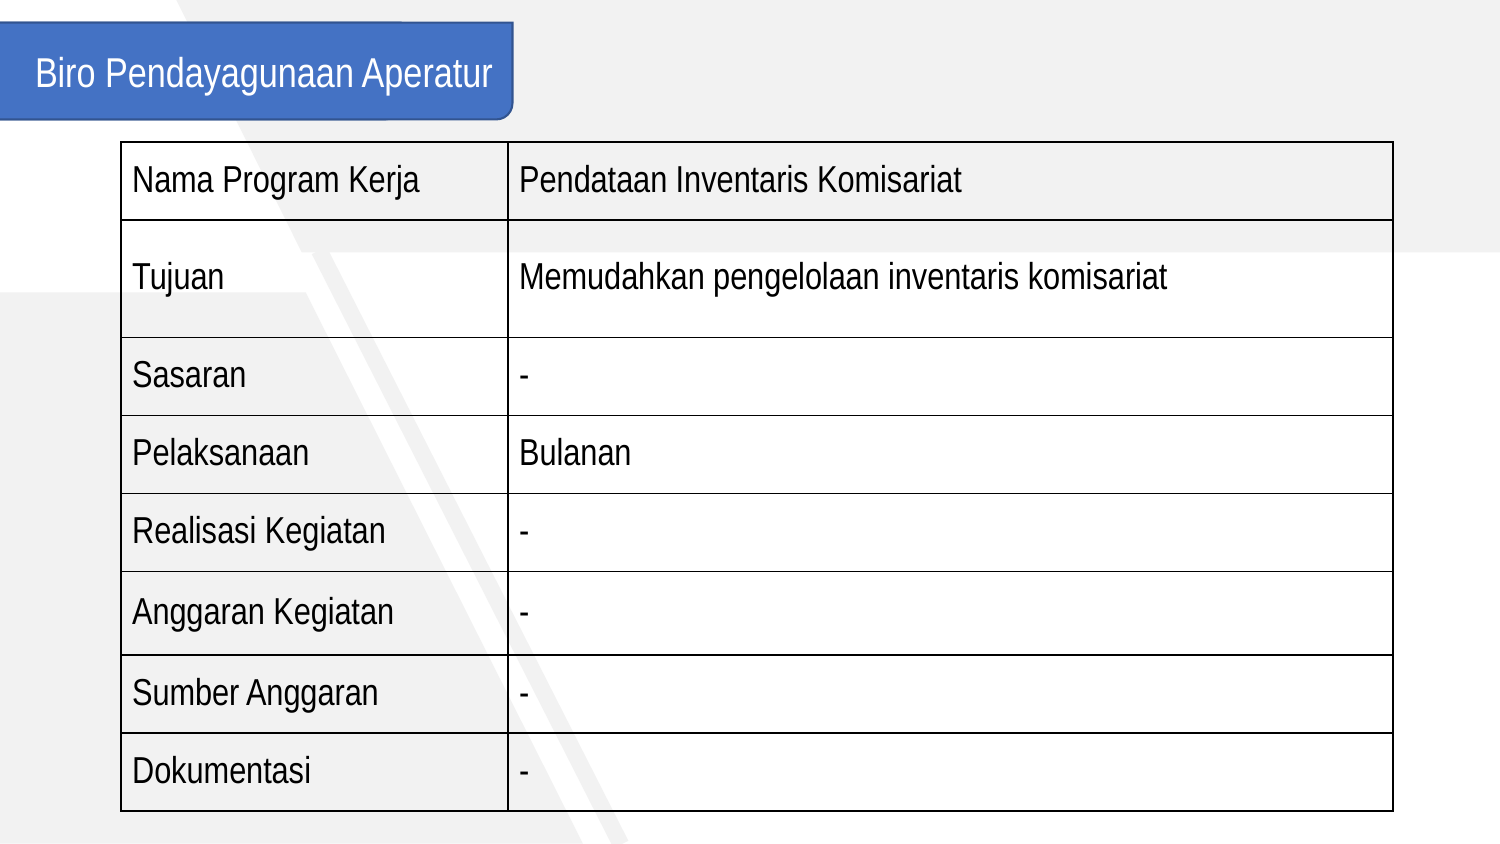

Biro Kaderisasi
Biro Pendayagunaan Aperatur
| Nama Program Kerja | Pendataan Inventaris Komisariat |
| --- | --- |
| Tujuan | Memudahkan pengelolaan inventaris komisariat |
| Sasaran | - |
| Pelaksanaan | Bulanan |
| Realisasi Kegiatan | - |
| Anggaran Kegiatan | - |
| Sumber Anggaran | - |
| Dokumentasi | - |